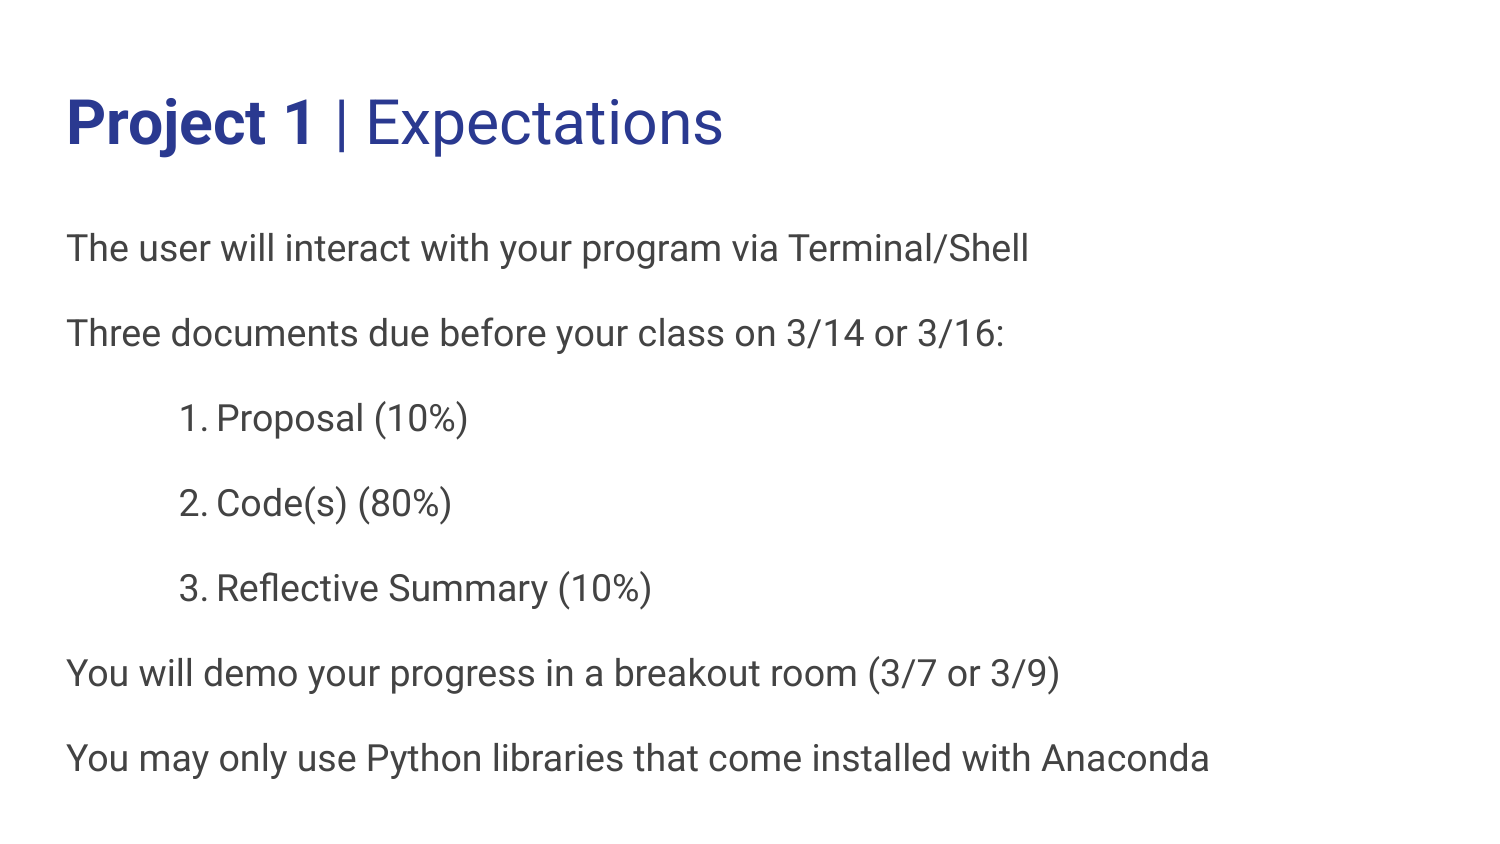

# Project 1 | Expectations
The user will interact with your program via Terminal/Shell
Three documents due before your class on 3/14 or 3/16:
Proposal (10%)
Code(s) (80%)
Reflective Summary (10%)
You will demo your progress in a breakout room (3/7 or 3/9)
You may only use Python libraries that come installed with Anaconda